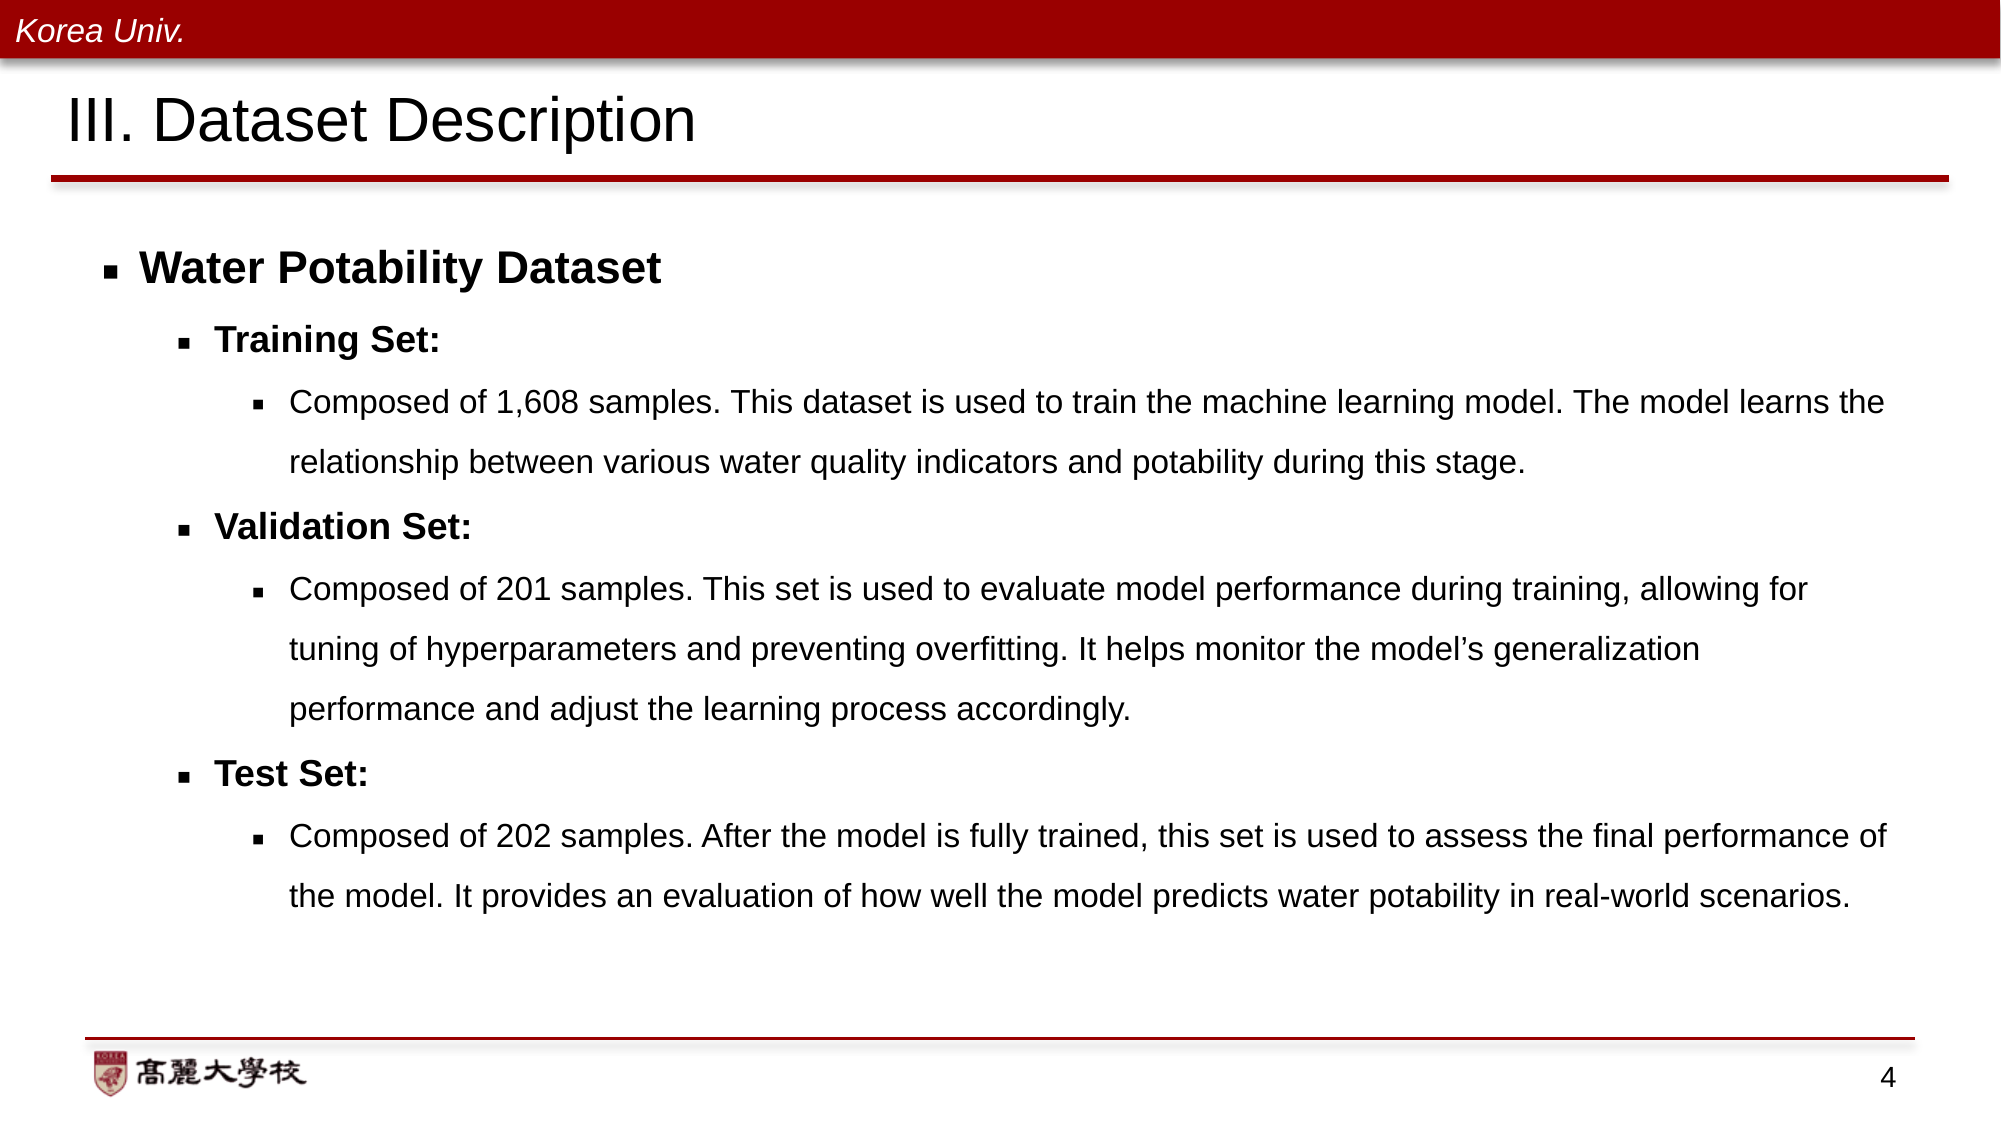

# III. Dataset Description
Water Potability Dataset
Training Set:
Composed of 1,608 samples. This dataset is used to train the machine learning model. The model learns the relationship between various water quality indicators and potability during this stage.
Validation Set:
Composed of 201 samples. This set is used to evaluate model performance during training, allowing for tuning of hyperparameters and preventing overfitting. It helps monitor the model’s generalization performance and adjust the learning process accordingly.
Test Set:
Composed of 202 samples. After the model is fully trained, this set is used to assess the final performance of the model. It provides an evaluation of how well the model predicts water potability in real-world scenarios.
4